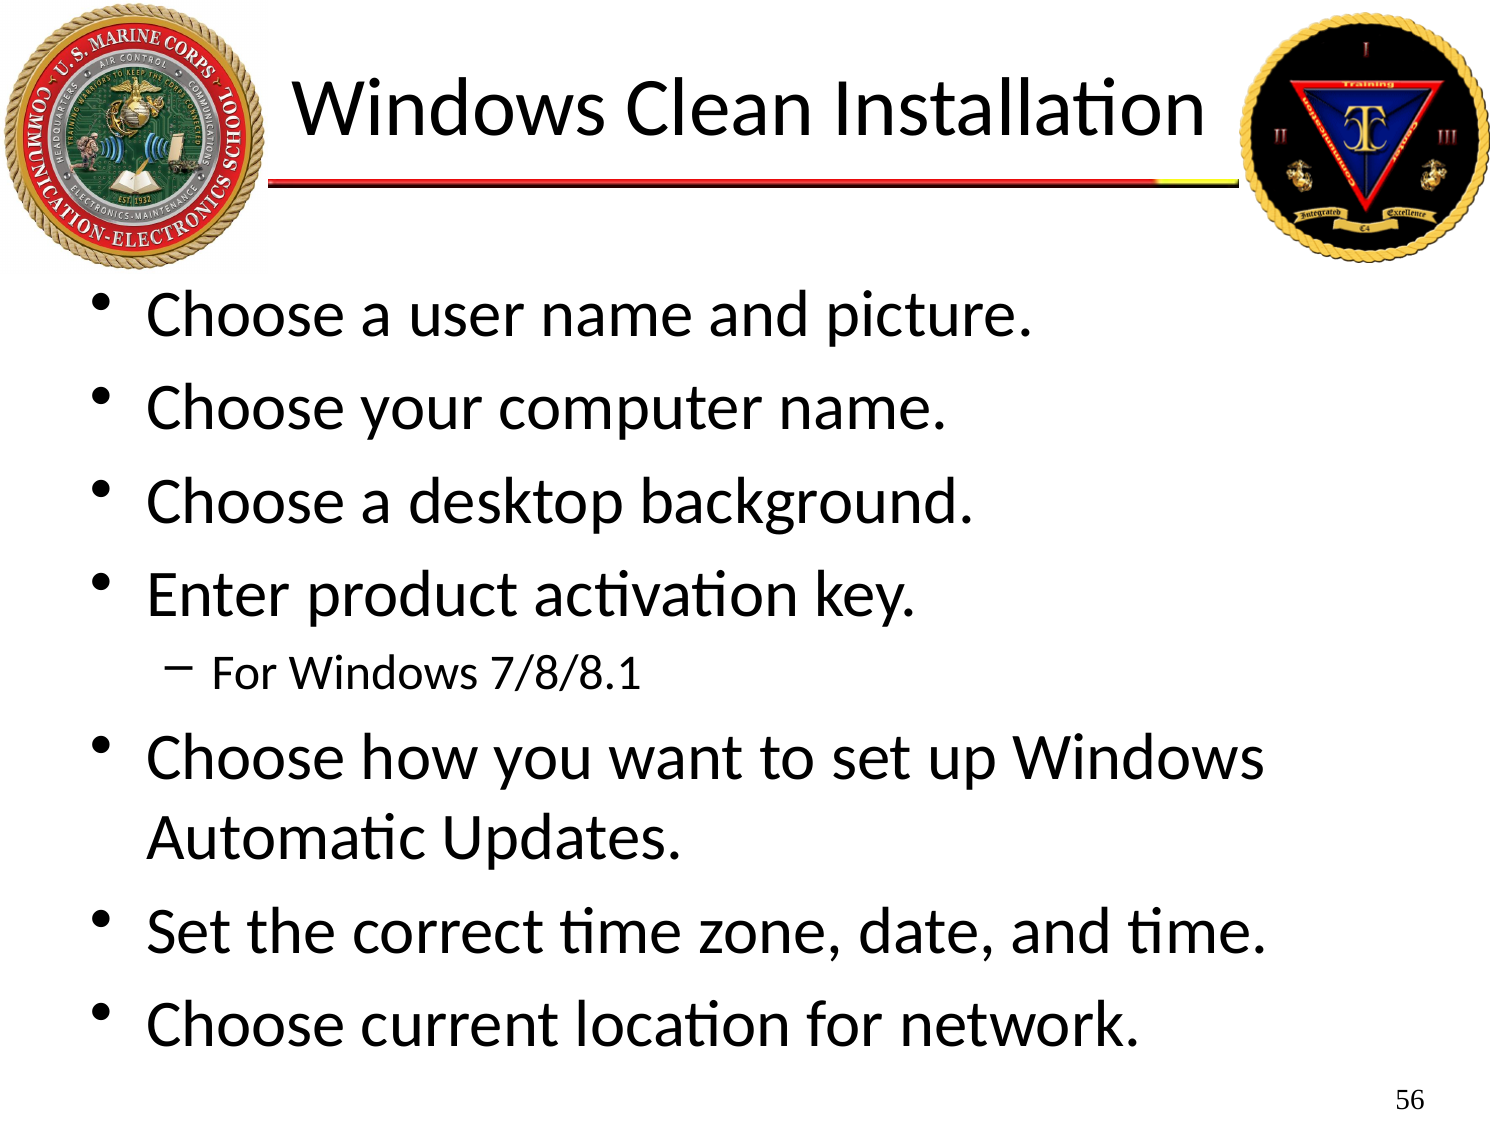

# Windows Clean Installation
Choose a user name and picture.
Choose your computer name.
Choose a desktop background.
Enter product activation key.
For Windows 7/8/8.1
Choose how you want to set up Windows Automatic Updates.
Set the correct time zone, date, and time.
Choose current location for network.